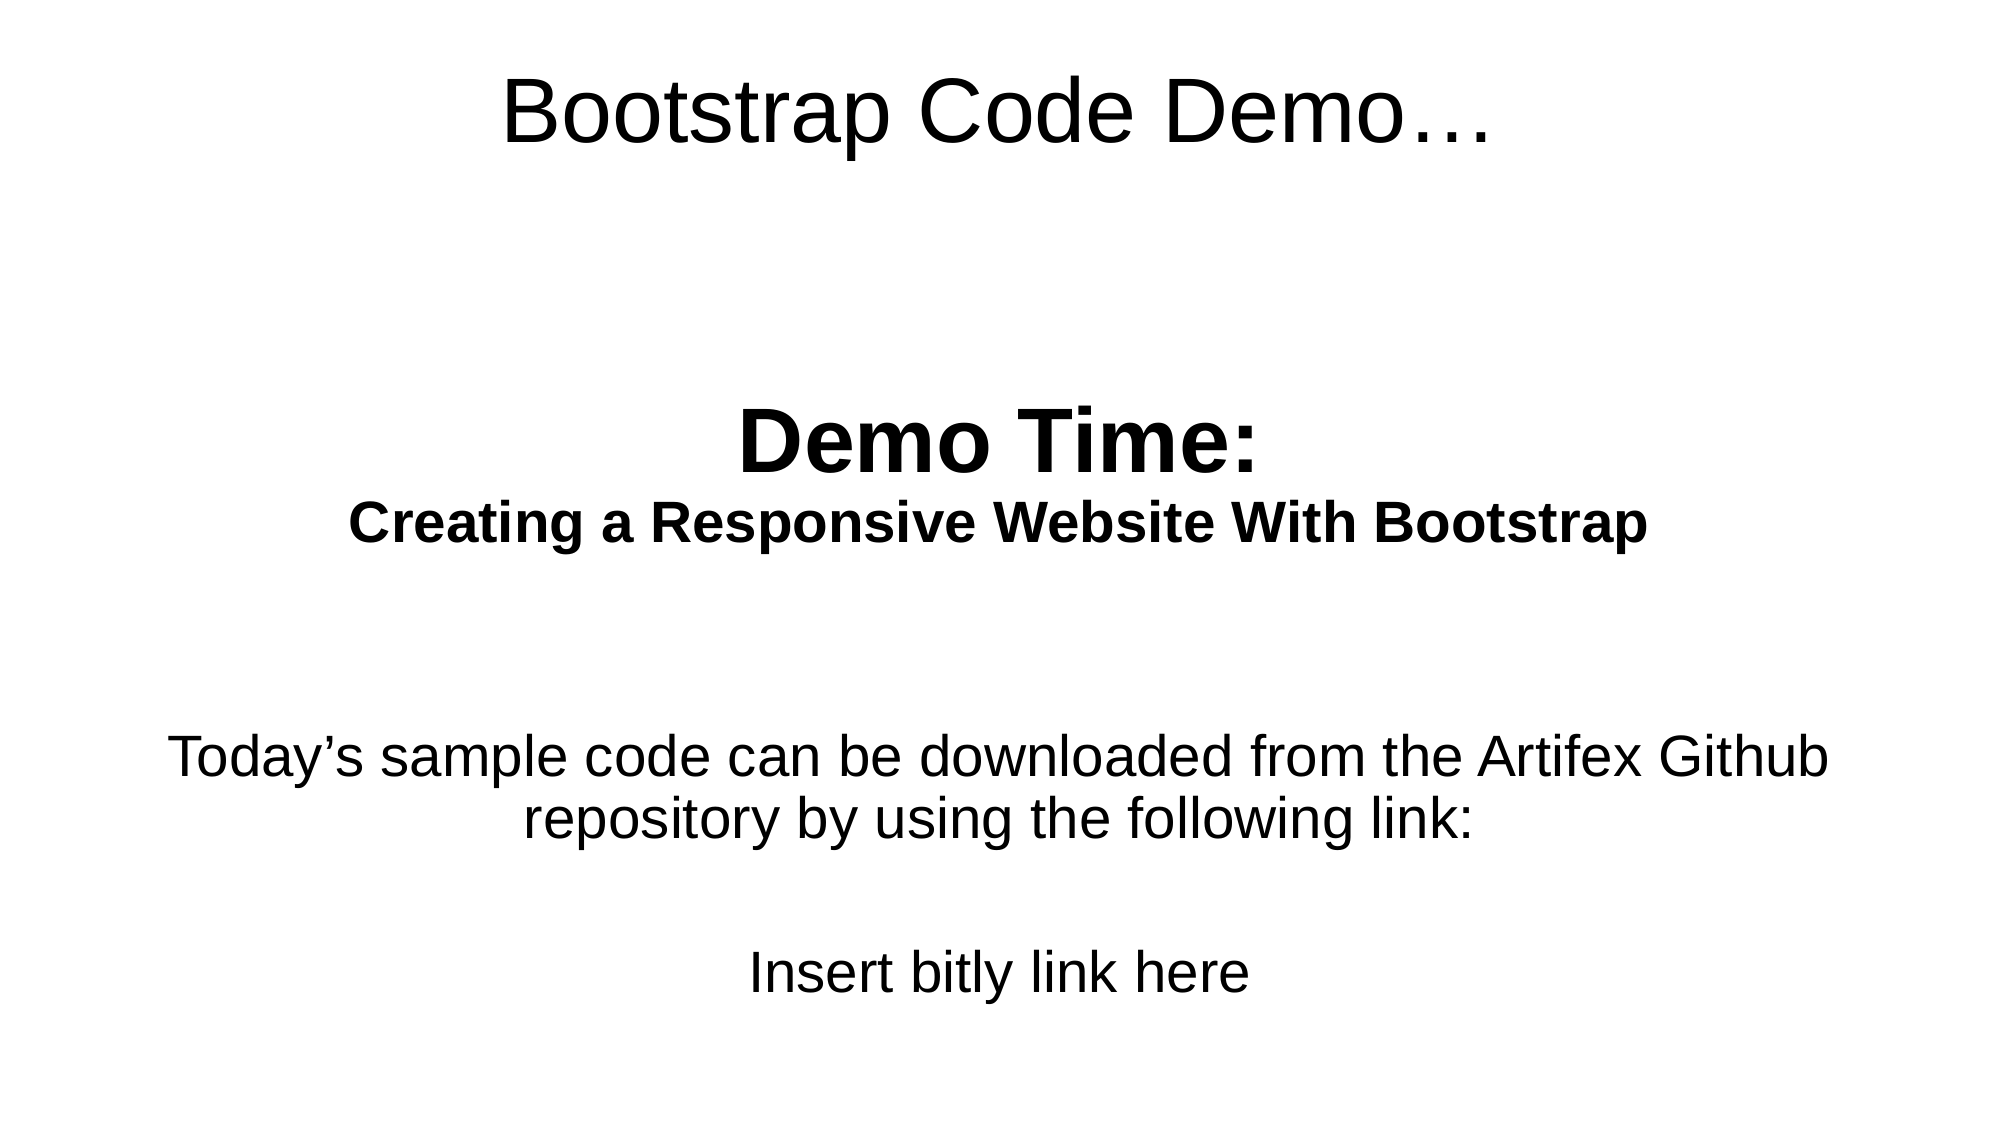

# Bootstrap Code Demo…
Demo Time:
Creating a Responsive Website With Bootstrap
Today’s sample code can be downloaded from the Artifex Github repository by using the following link:
Insert bitly link here